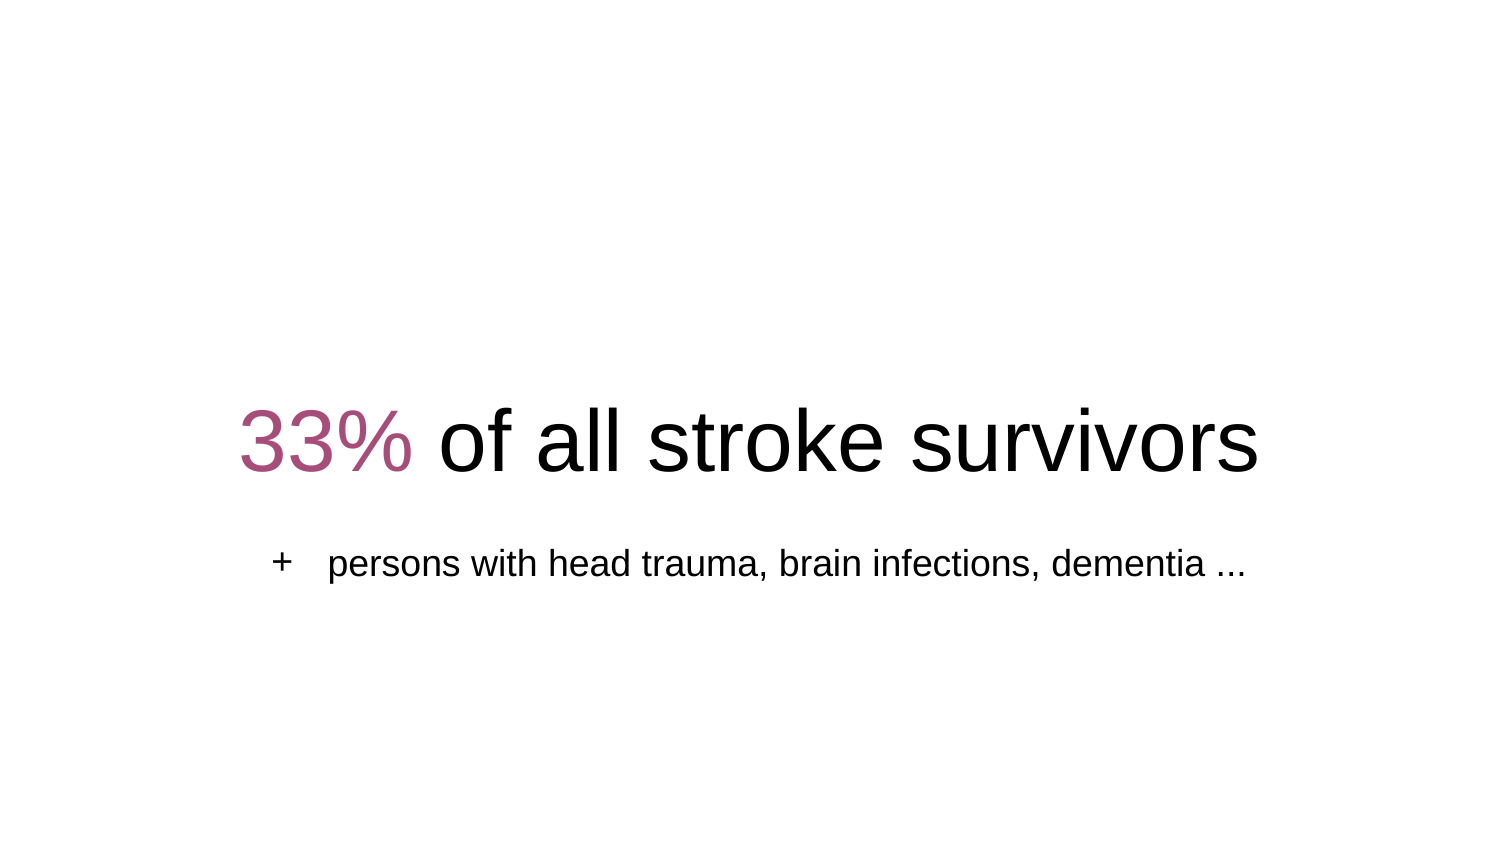

# 33% of all stroke survivors
persons with head trauma, brain infections, dementia ...